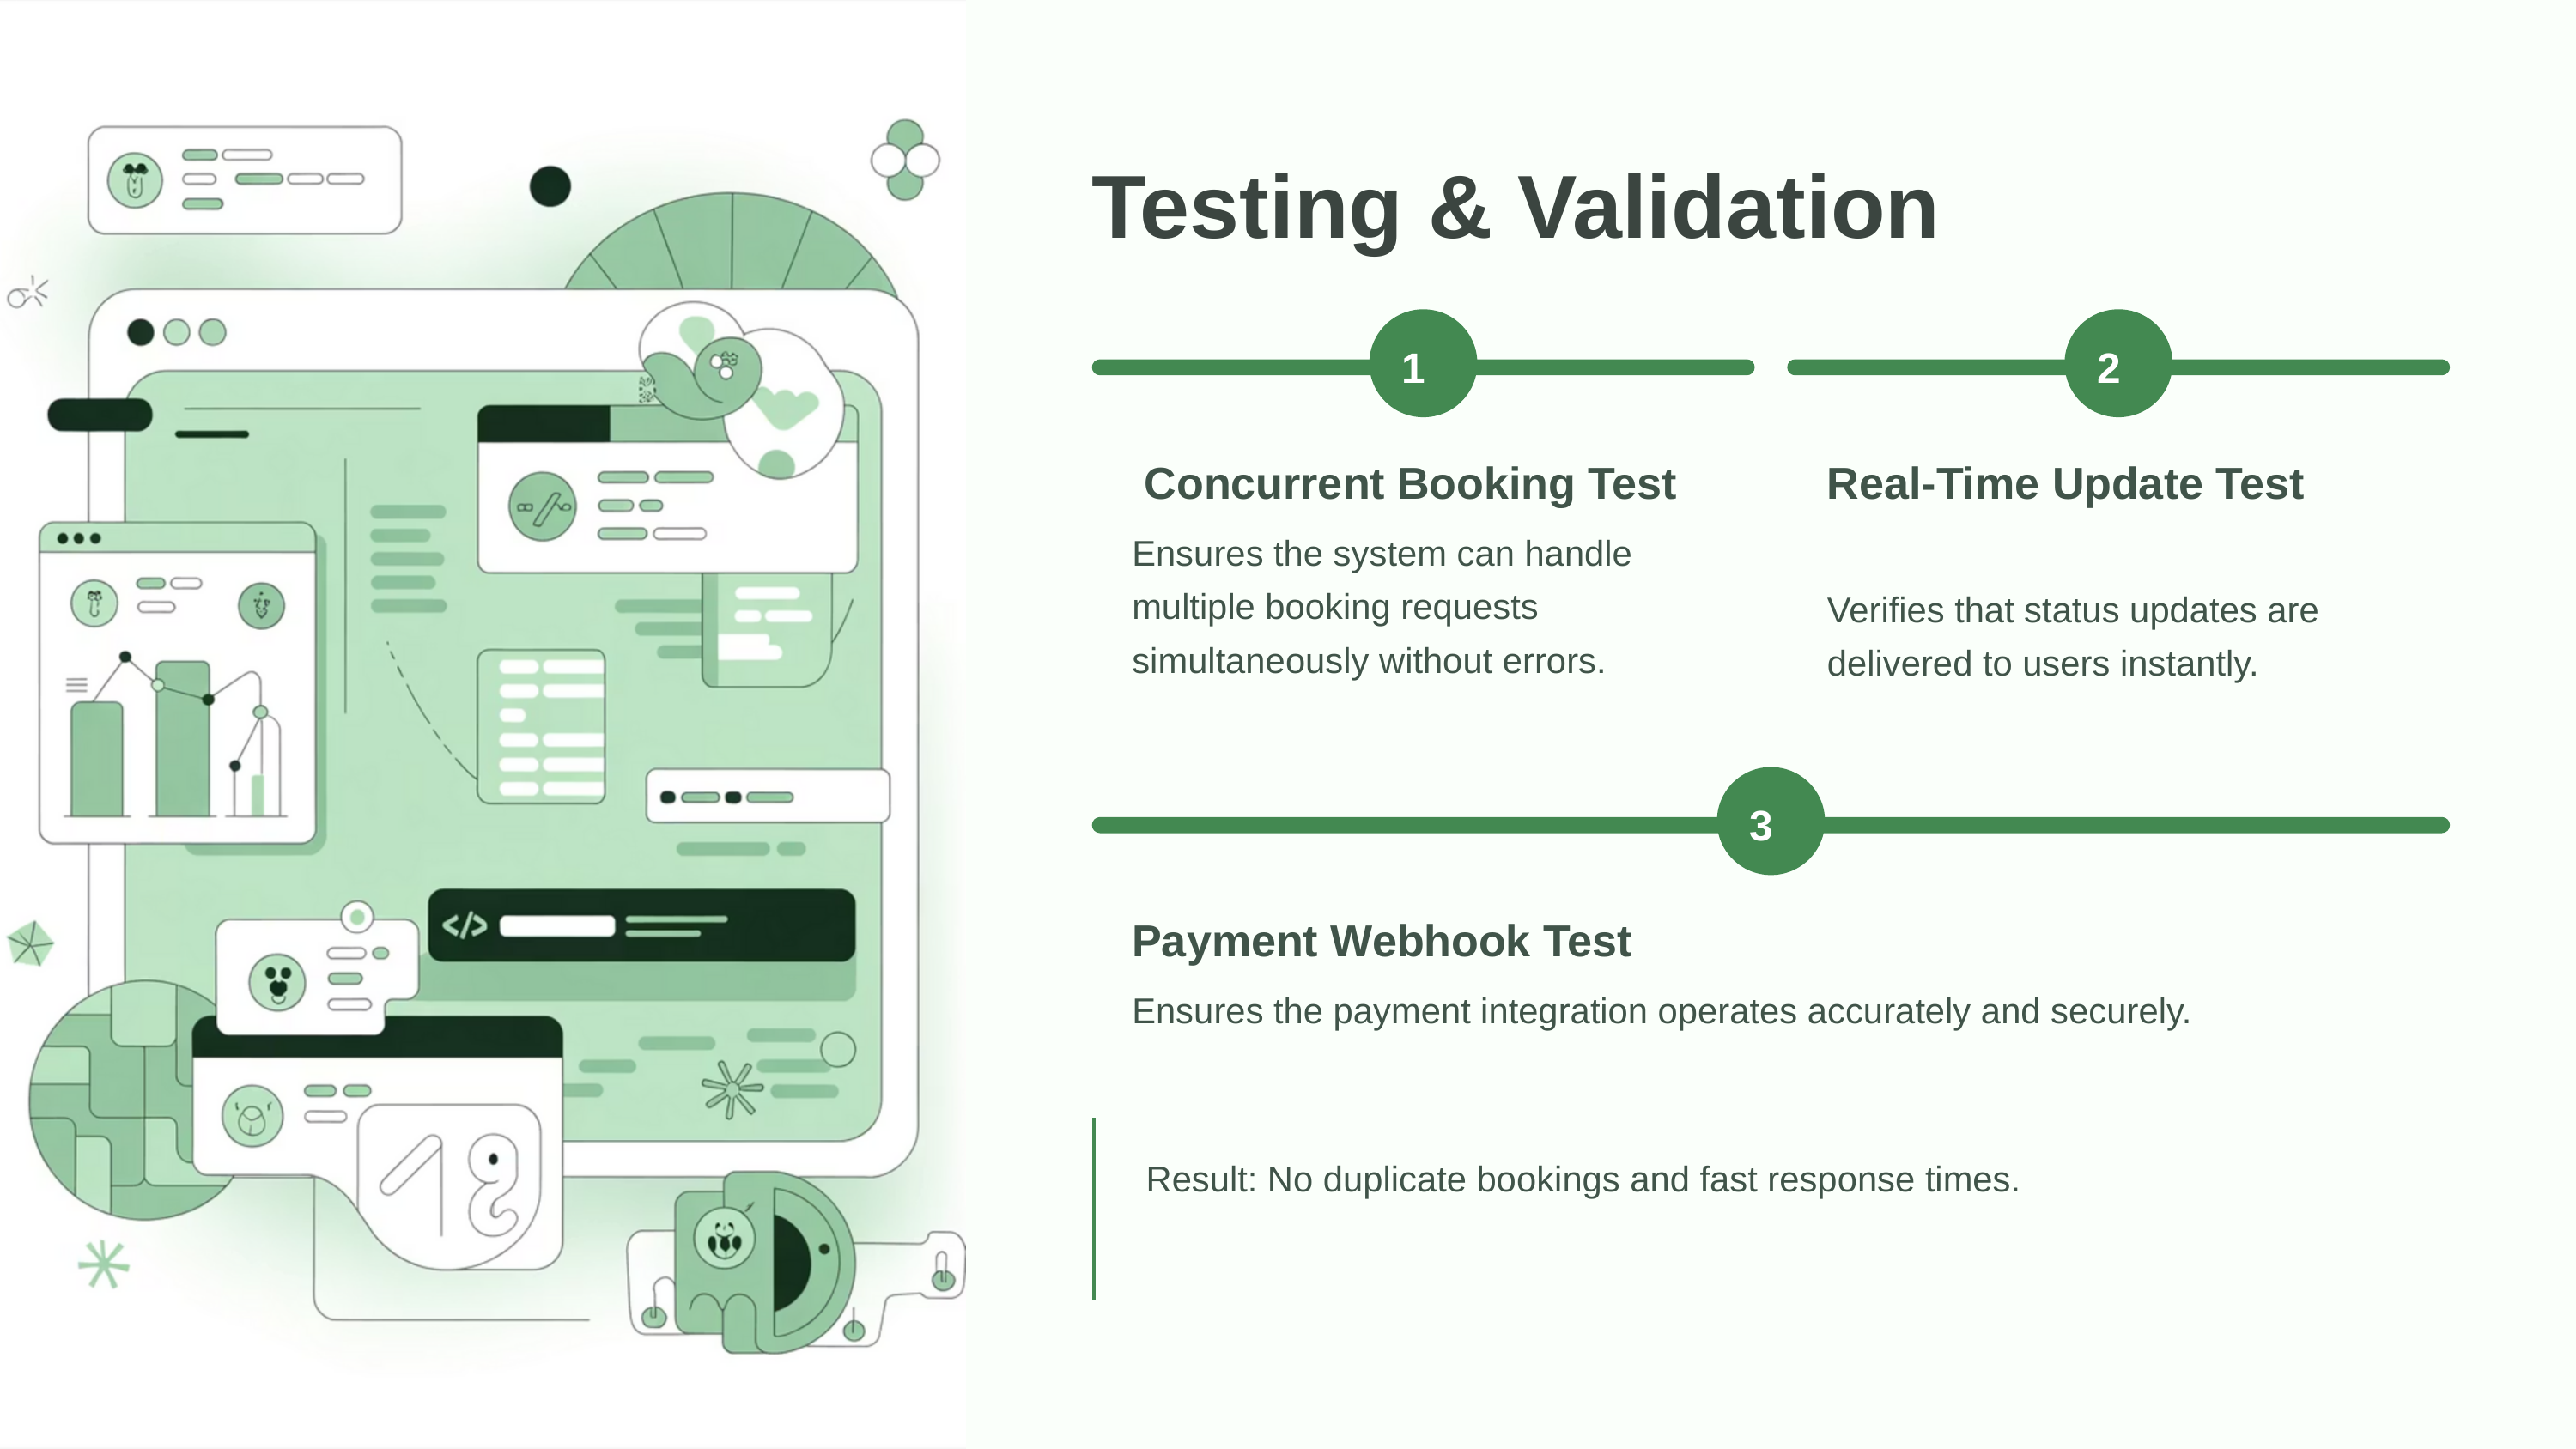

Testing & Validation

1
2

 Concurrent Booking Test
Real-Time Update Test
Ensures the system can handle multiple booking requests simultaneously without errors.

Verifies that status updates are delivered to users instantly.

3

Payment Webhook Test
Ensures the payment integration operates accurately and securely.

Result: No duplicate bookings and fast response times.